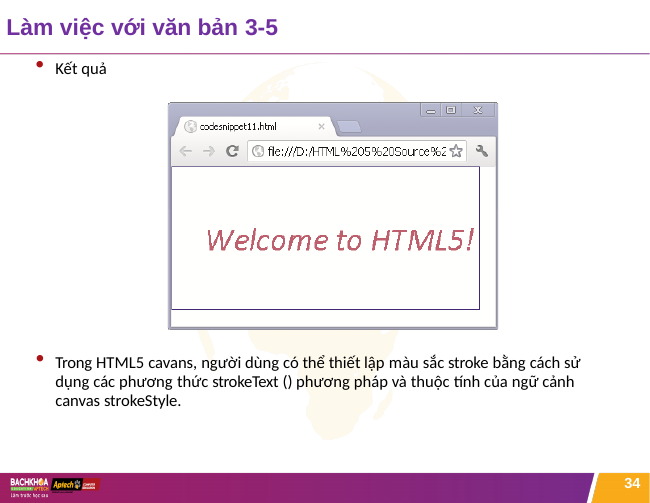

# Làm việc với văn bản 3-5
Kết quả

Trong HTML5 cavans, người dùng có thể thiết lập màu sắc stroke bằng cách sử  dụng các phương thức strokeText () phương pháp và thuộc tính của ngữ cảnh  canvas strokeStyle.
34